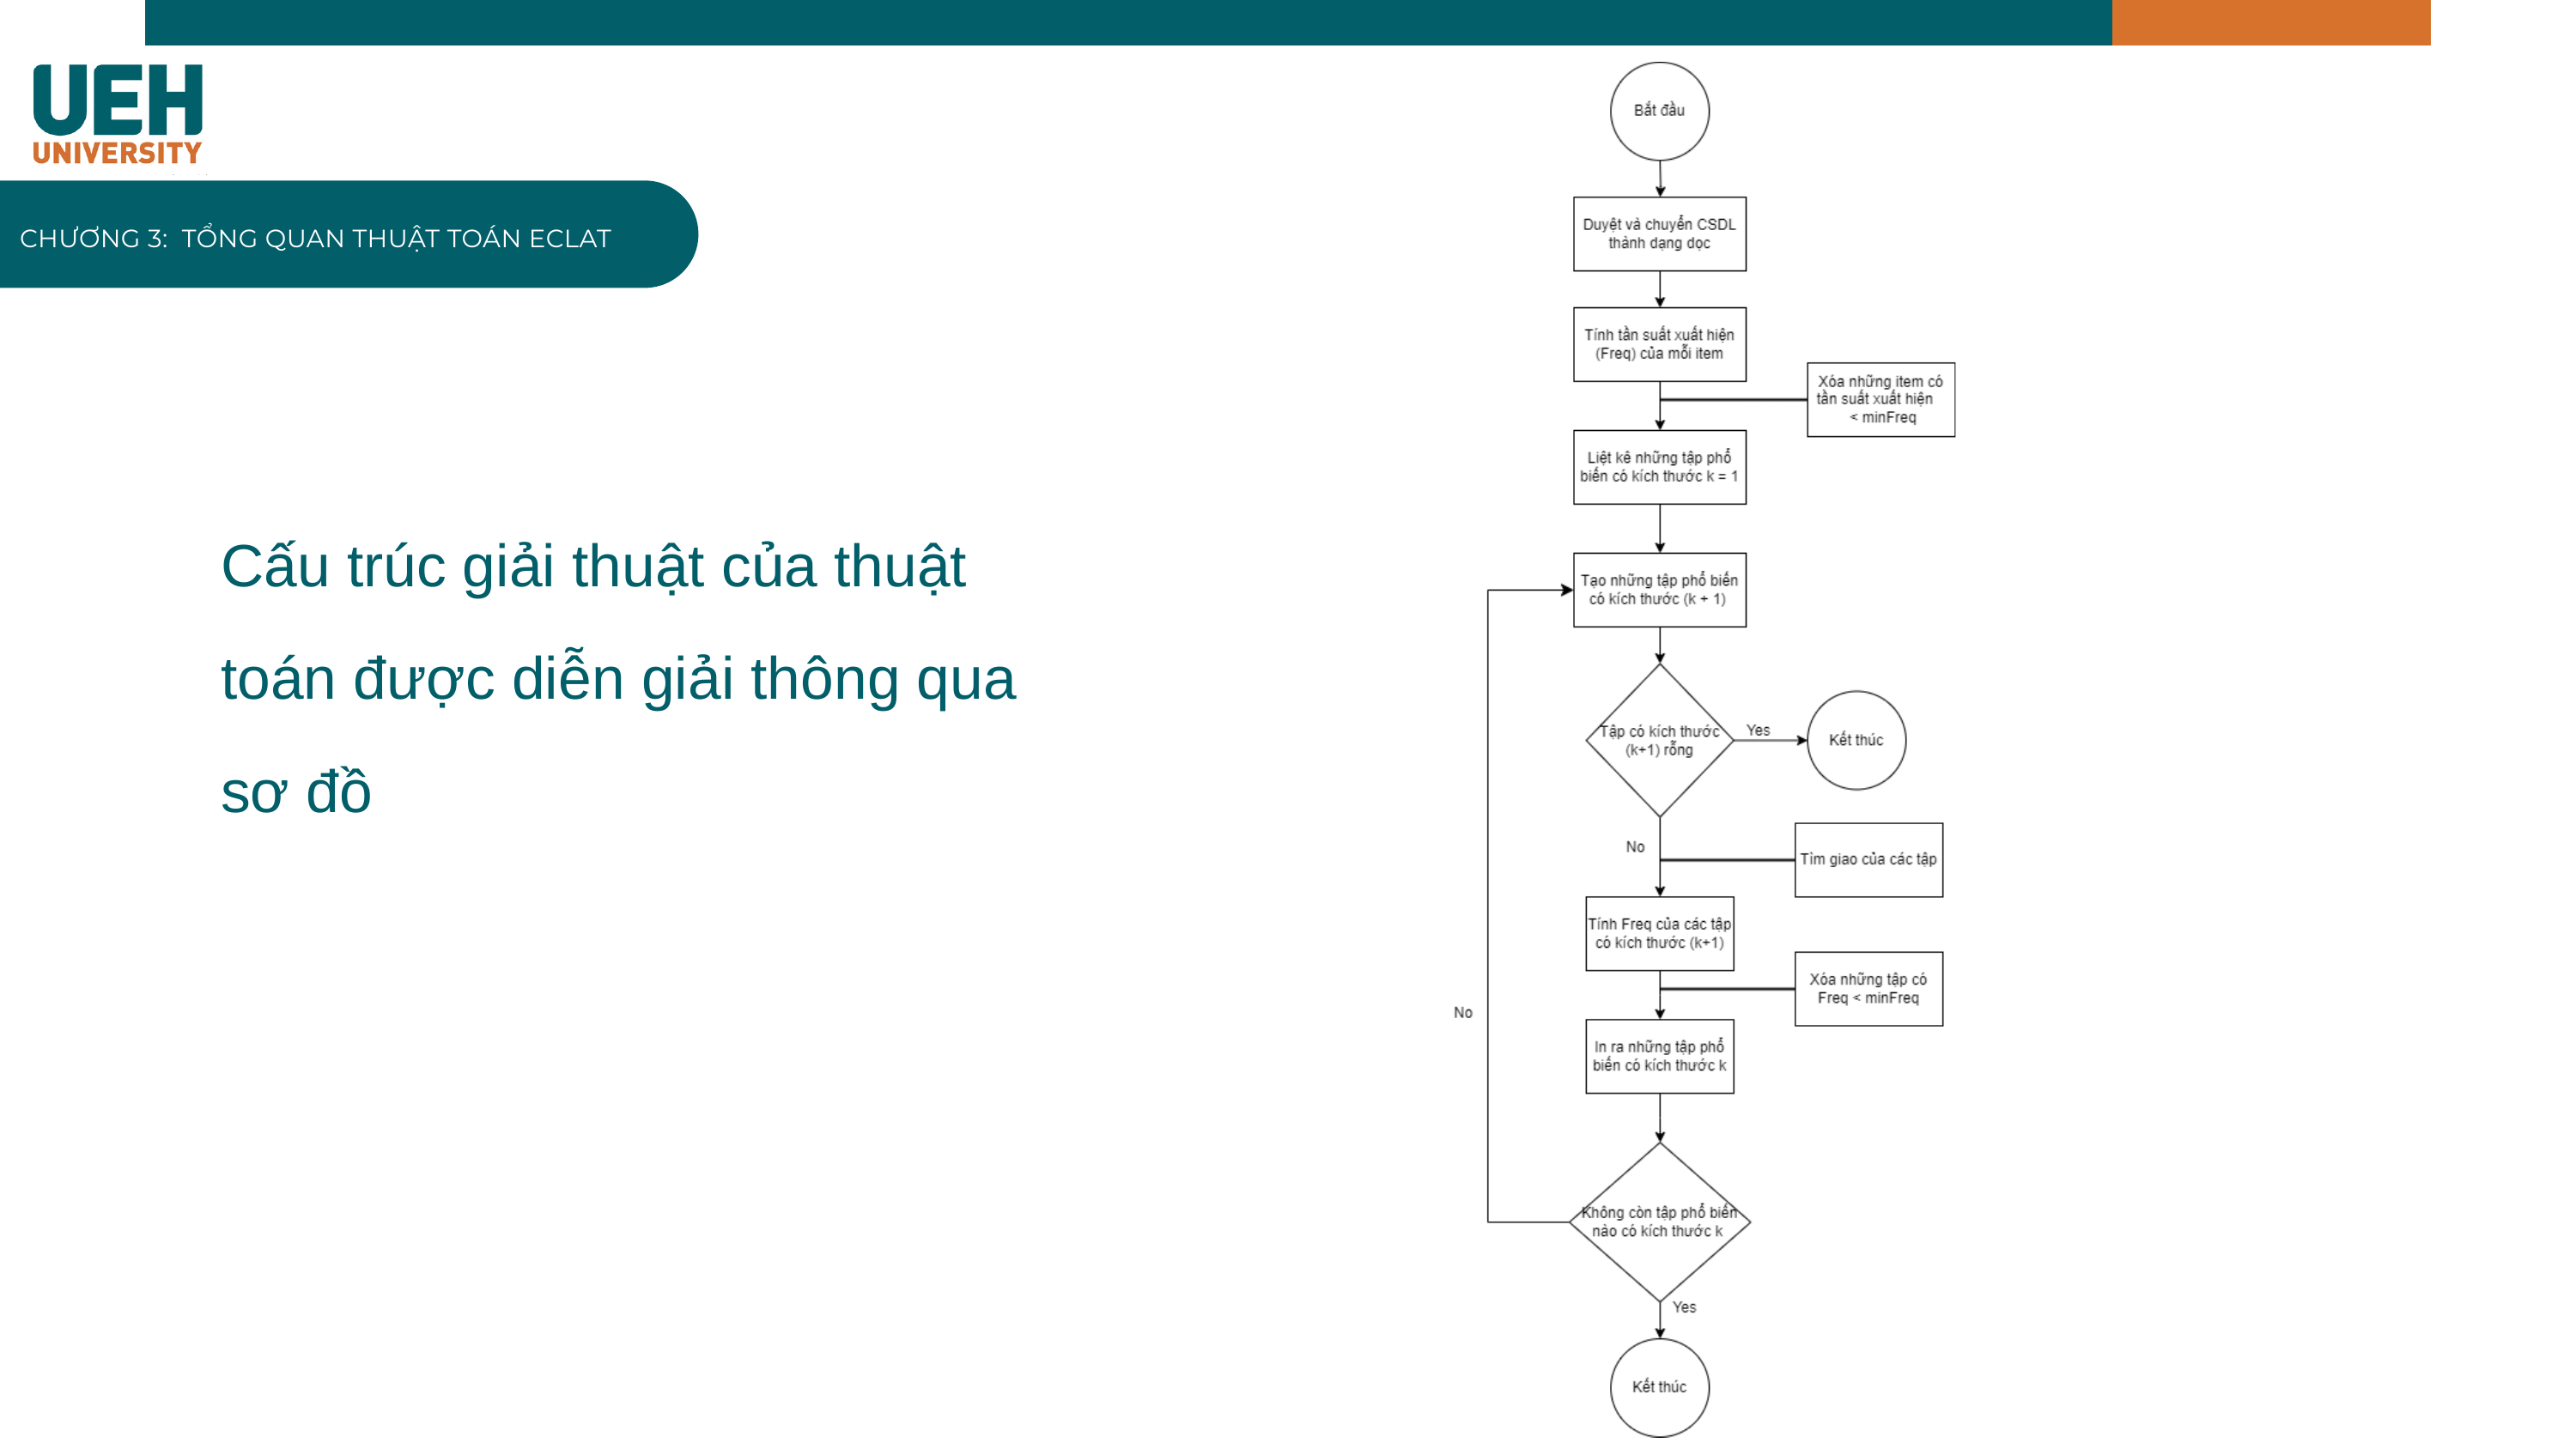

INFOGRAPHIC

CHƯƠNG 3:  TỔNG QUAN THUẬT TOÁN ECLAT

Cấu trúc giải thuật của thuật toán được diễn giải thông qua sơ đồ